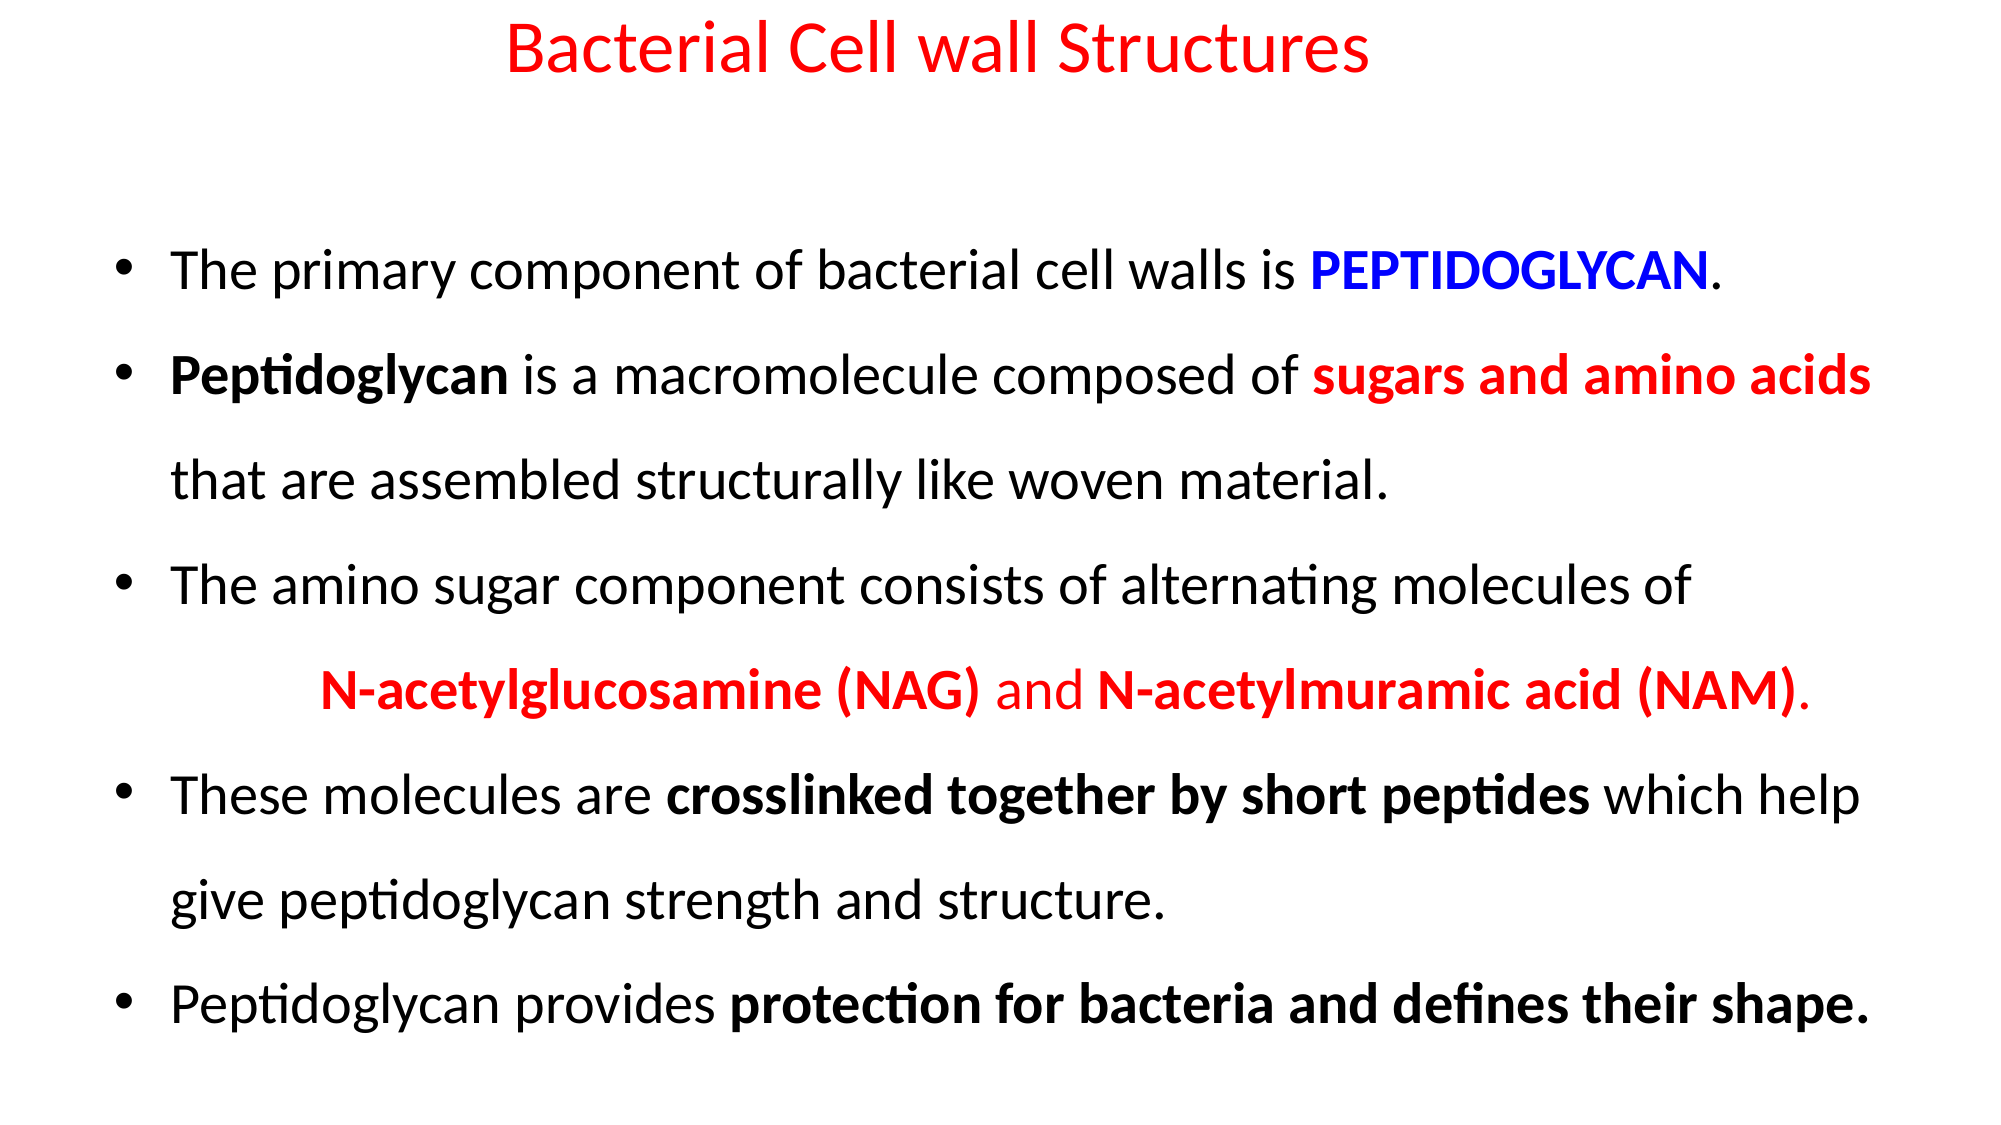

Bacterial Cell wall Structures
The primary component of bacterial cell walls is PEPTIDOGLYCAN.
Peptidoglycan is a macromolecule composed of sugars and amino acids that are assembled structurally like woven material.
The amino sugar component consists of alternating molecules of       		N-acetylglucosamine (NAG) and N-acetylmuramic acid (NAM).
These molecules are crosslinked together by short peptides which help give peptidoglycan strength and structure.
Peptidoglycan provides protection for bacteria and defines their shape.